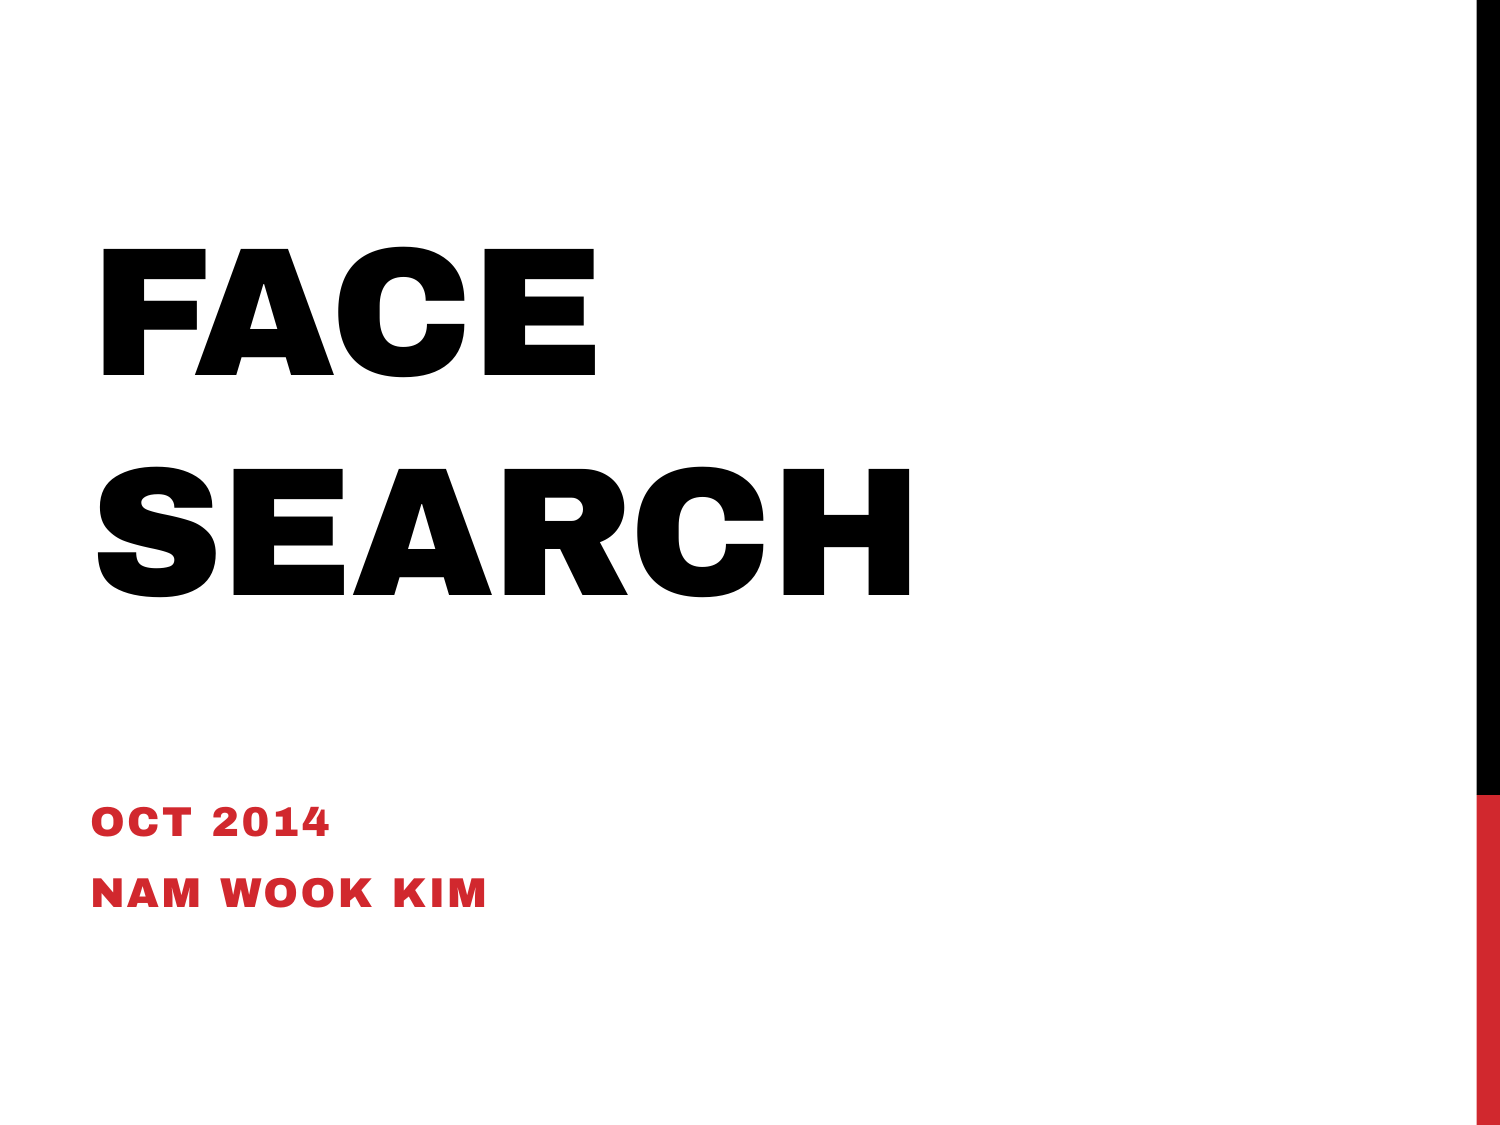

# Face search
Oct 2014
Nam wook kim